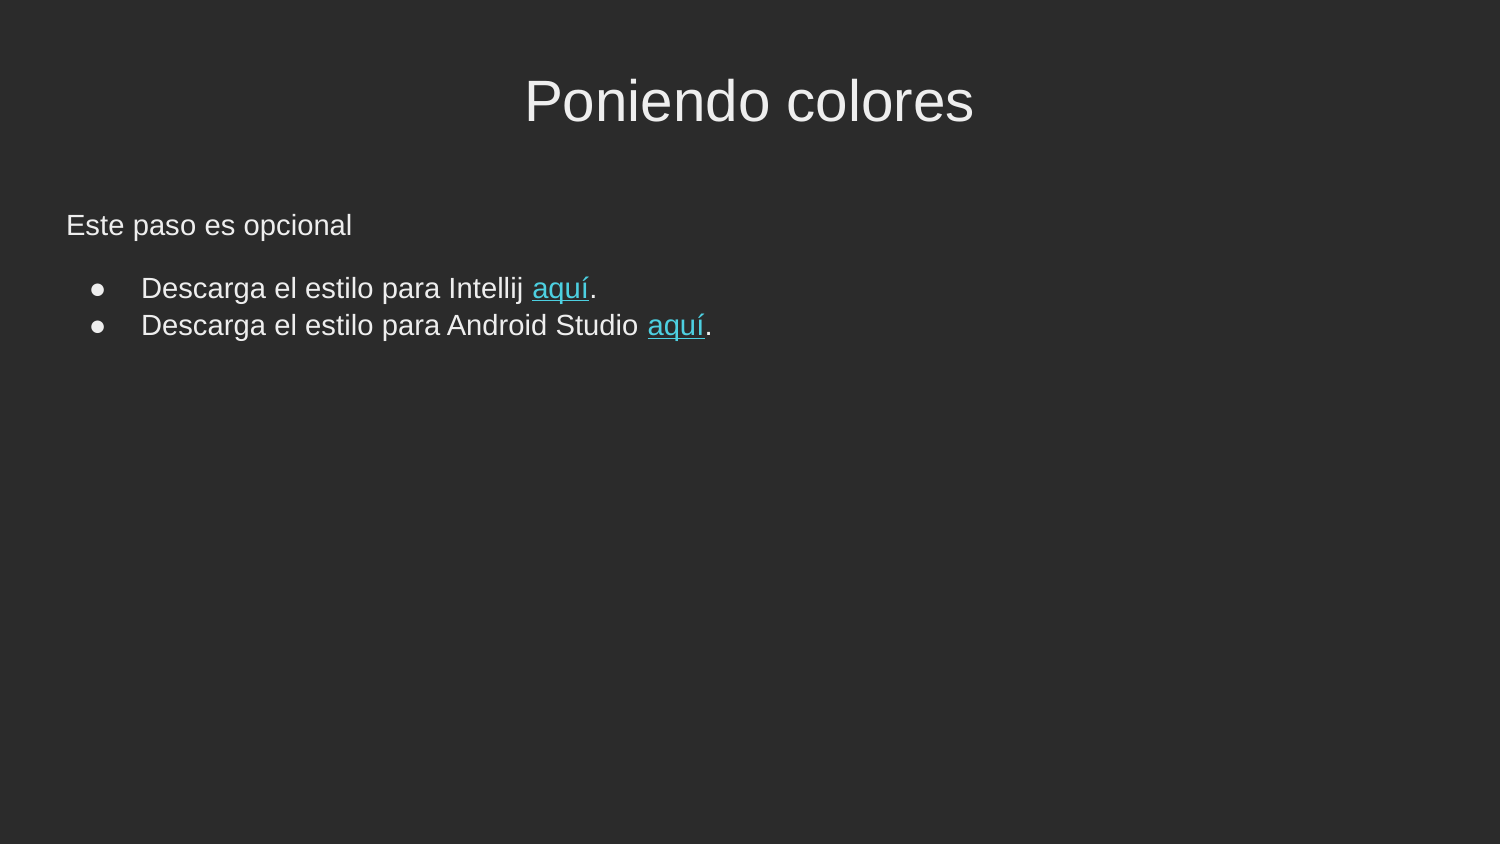

Poniendo colores
Este paso es opcional
Descarga el estilo para Intellij aquí.
Descarga el estilo para Android Studio aquí.